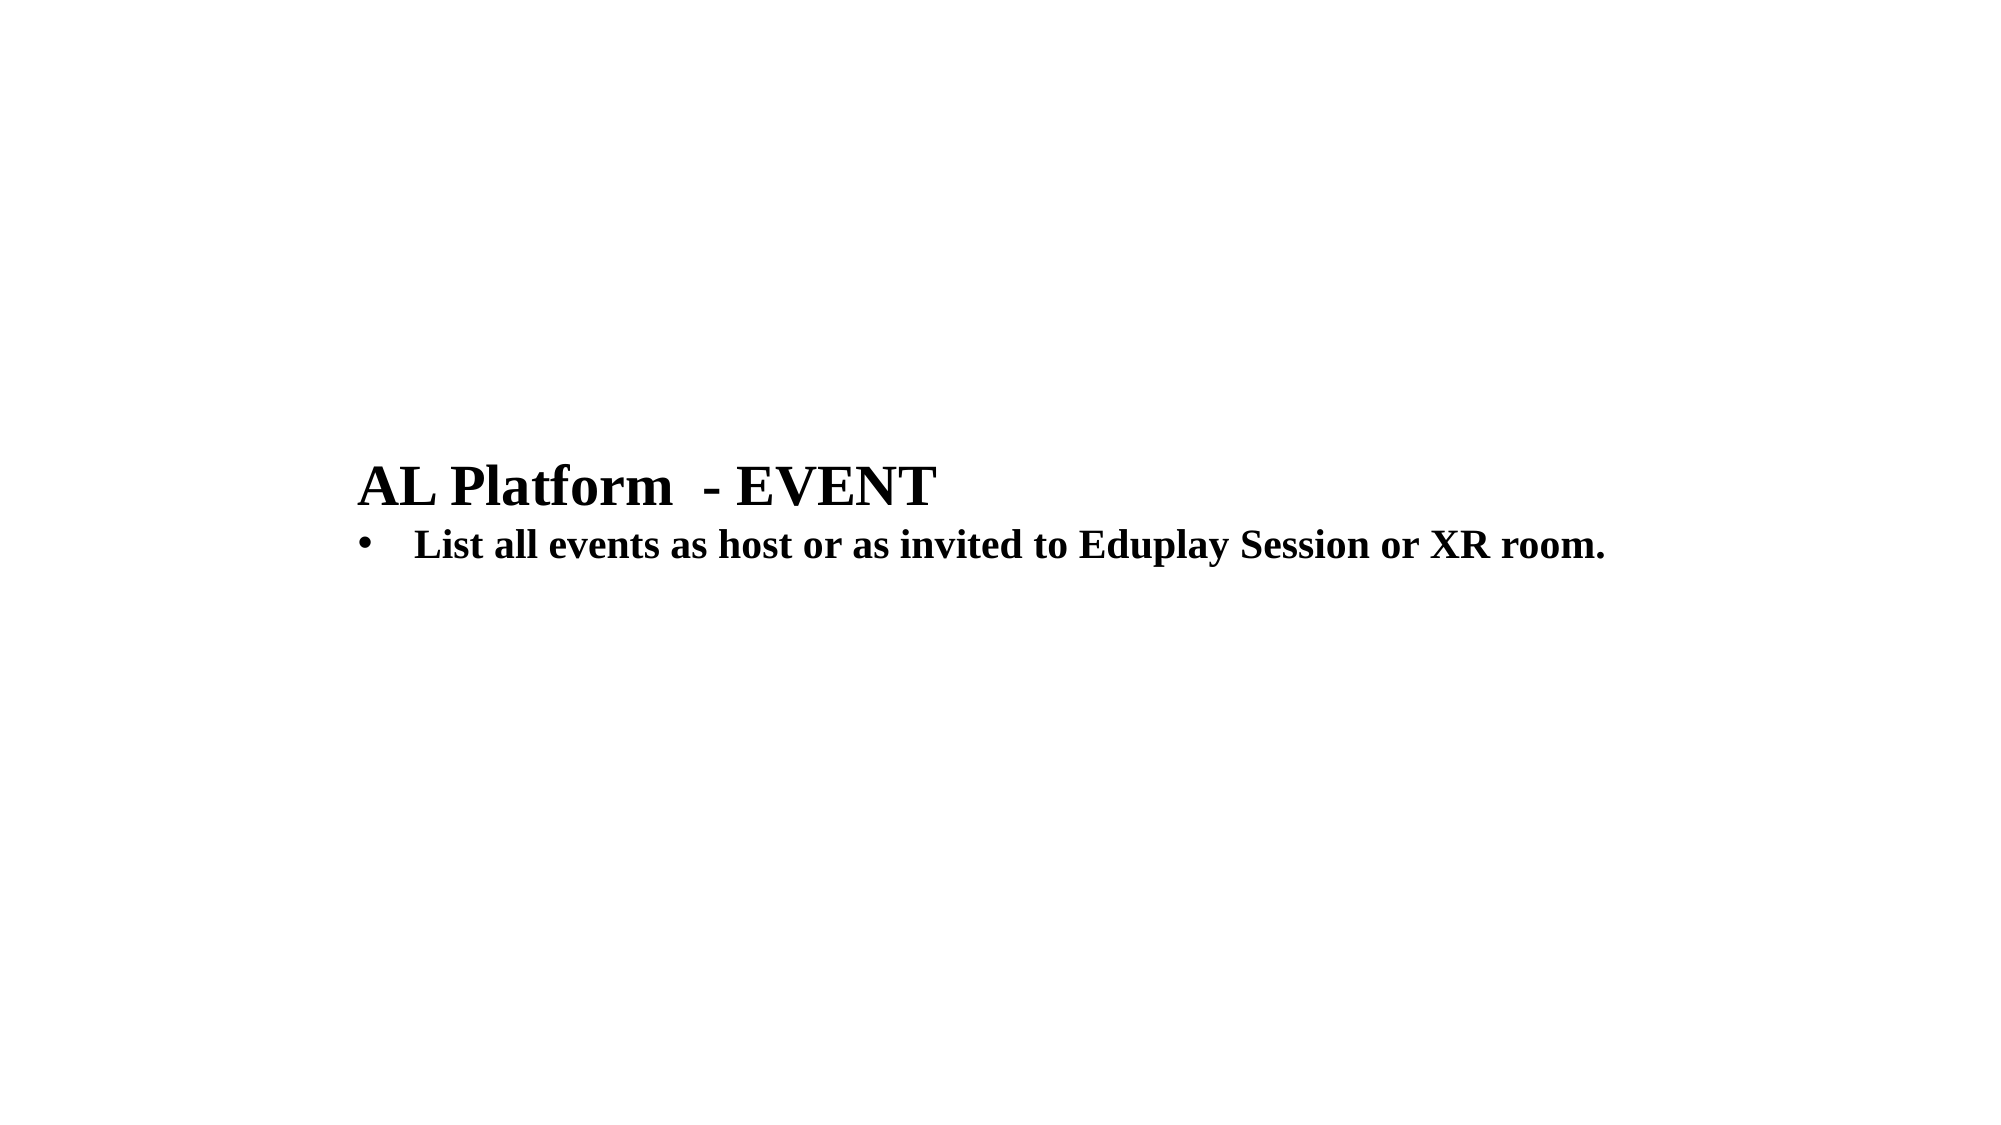

AL Platform  - EVENT
List all events as host or as invited to Eduplay Session or XR room.